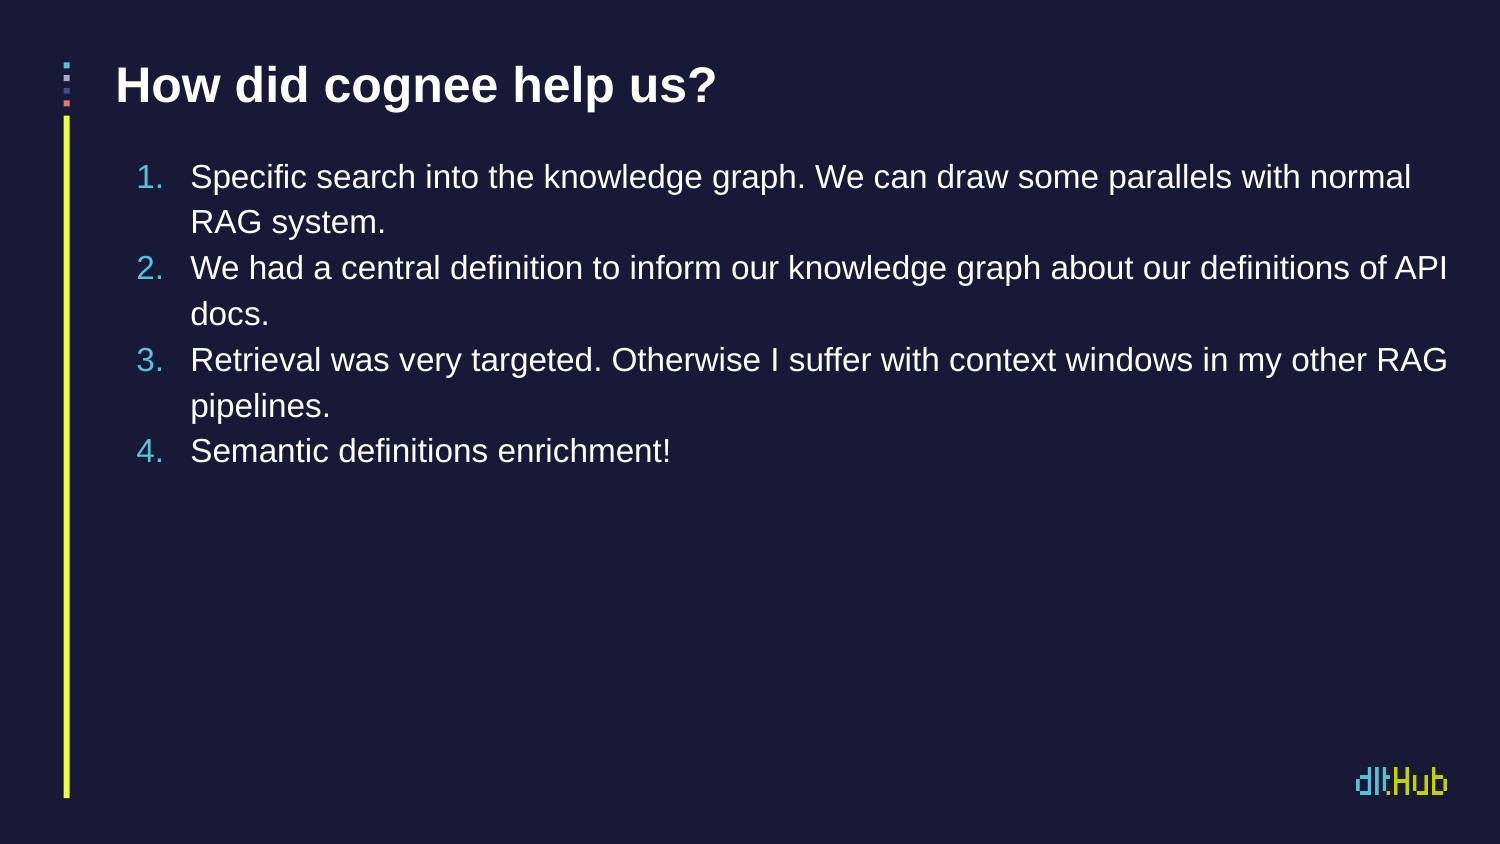

# How did cognee help us?
Specific search into the knowledge graph. We can draw some parallels with normal RAG system.
We had a central definition to inform our knowledge graph about our definitions of API docs.
Retrieval was very targeted. Otherwise I suffer with context windows in my other RAG pipelines.
Semantic definitions enrichment!